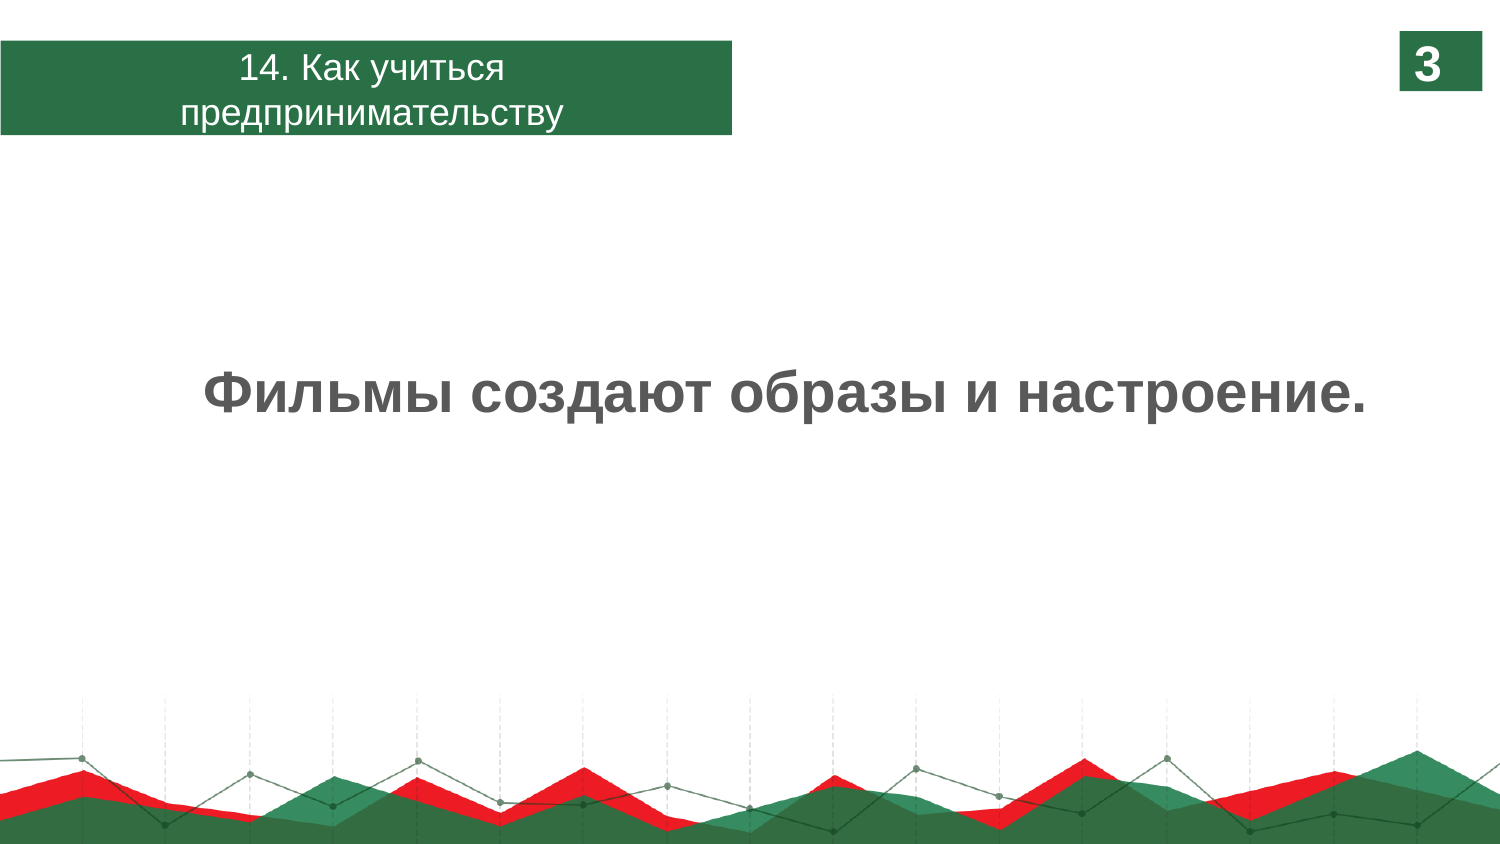

33

14. Как учиться предпринимательству
Фильмы создают образы и настроение.